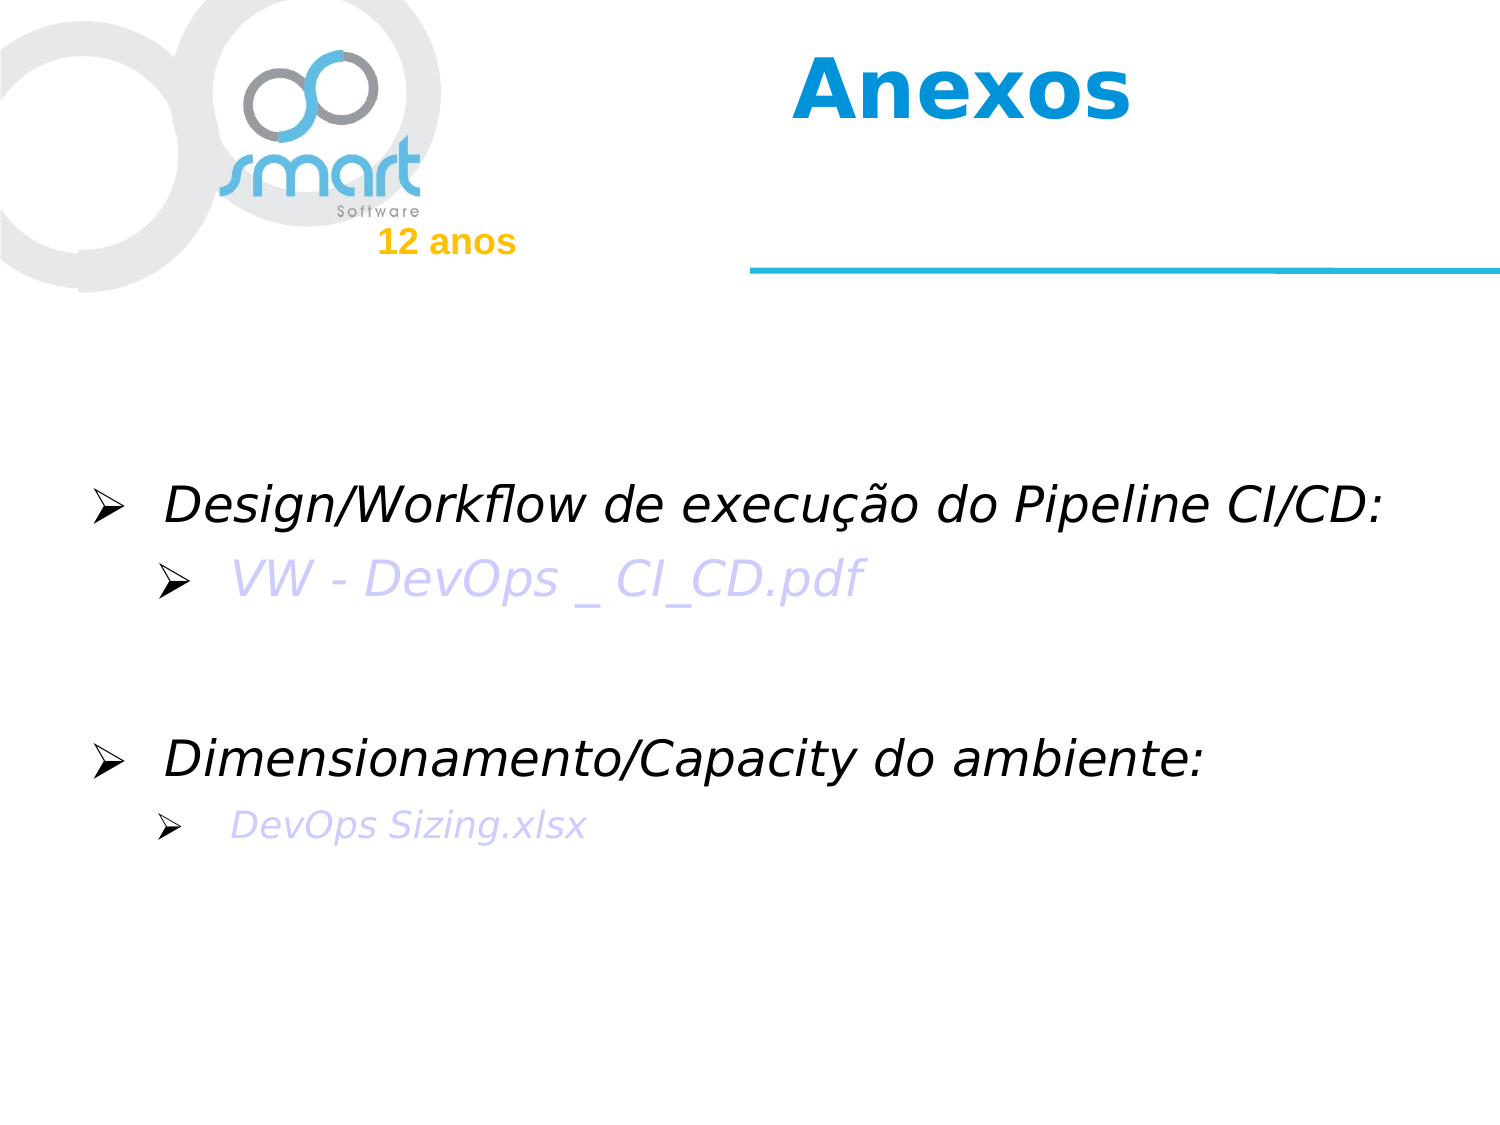

# Anexos
Design/Workflow de execução do Pipeline CI/CD:
VW - DevOps _ CI_CD.pdf

Dimensionamento/Capacity do ambiente:
DevOps Sizing.xlsx